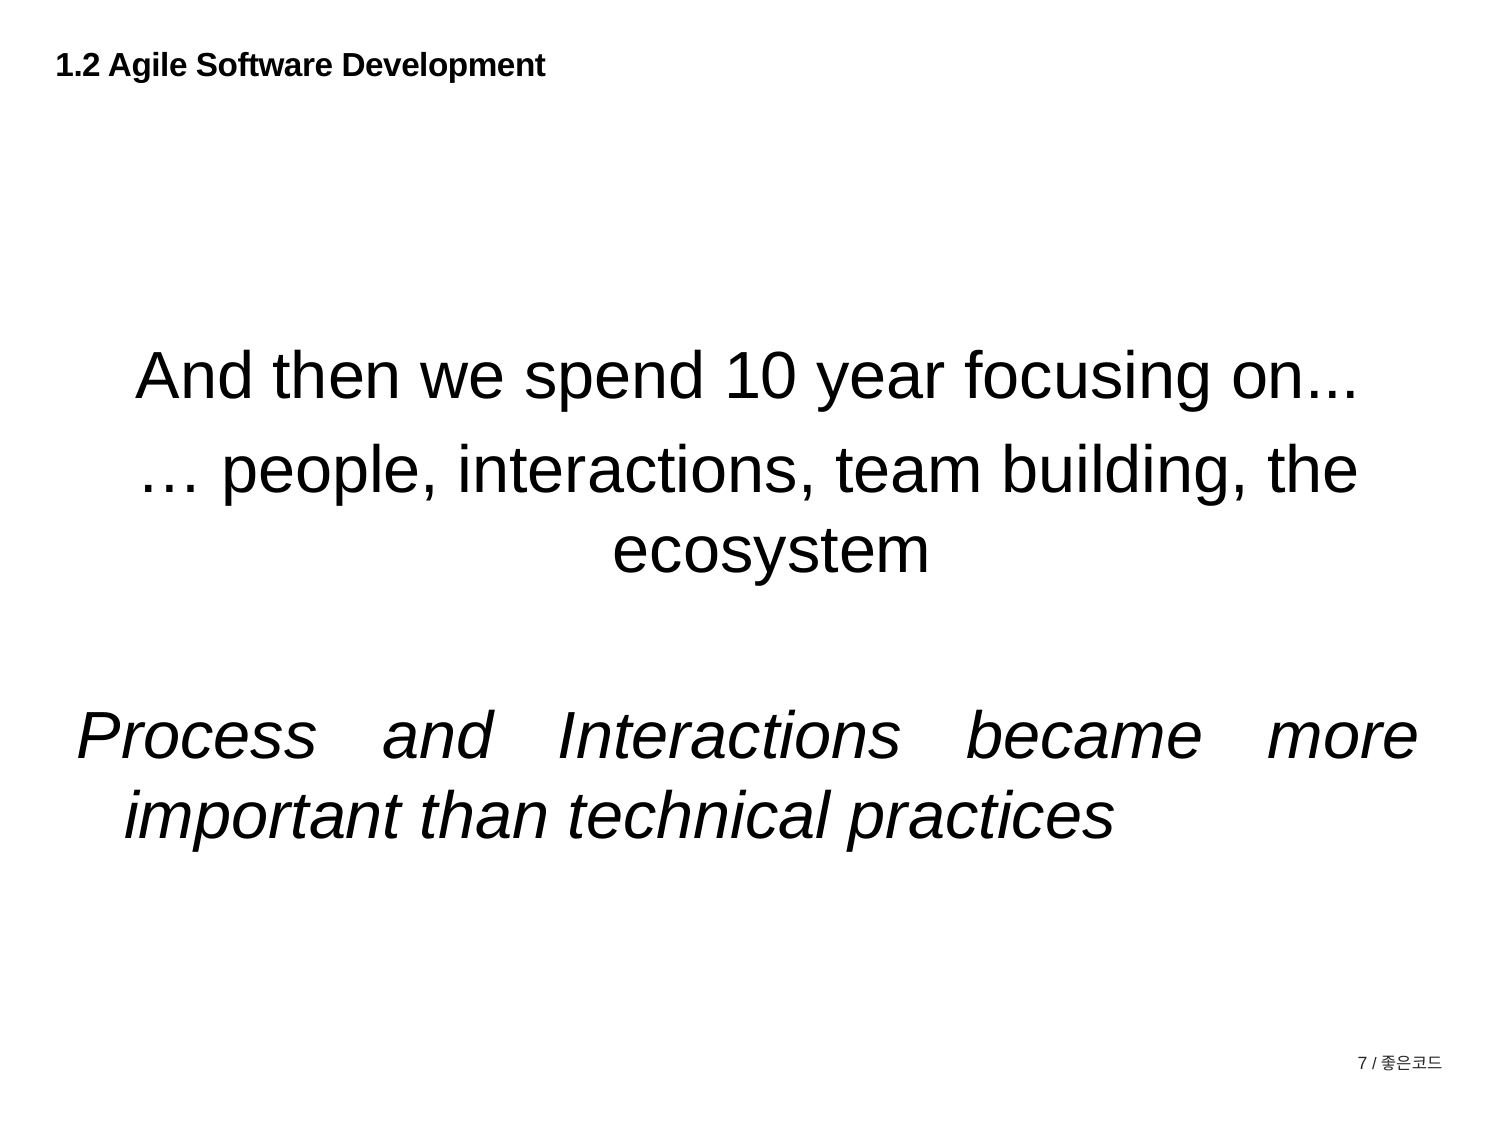

1.2 Agile Software Development
And then we spend 10 year focusing on...
… people, interactions, team building, the ecosystem

Process and Interactions became more important than technical practices